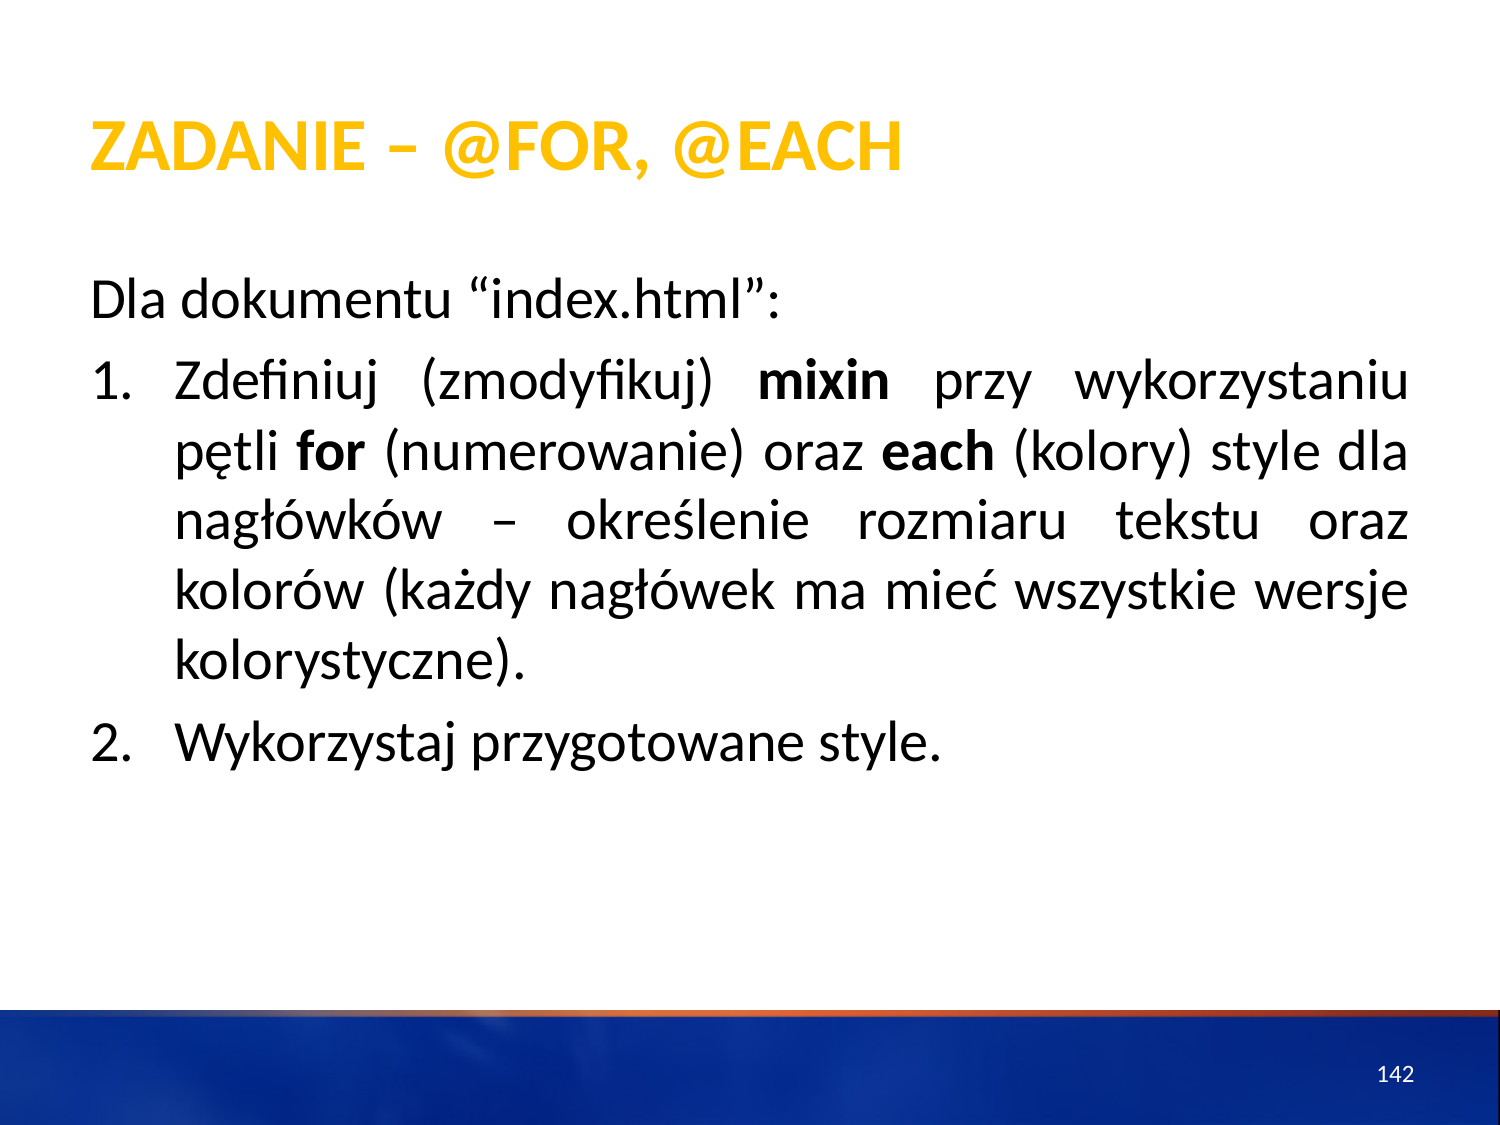

# ZADANIE – @for, @each
Dla dokumentu “index.html”:
Zdefiniuj (zmodyfikuj) mixin przy wykorzystaniu pętli for (numerowanie) oraz each (kolory) style dla nagłówków – określenie rozmiaru tekstu oraz kolorów (każdy nagłówek ma mieć wszystkie wersje kolorystyczne).
Wykorzystaj przygotowane style.

142